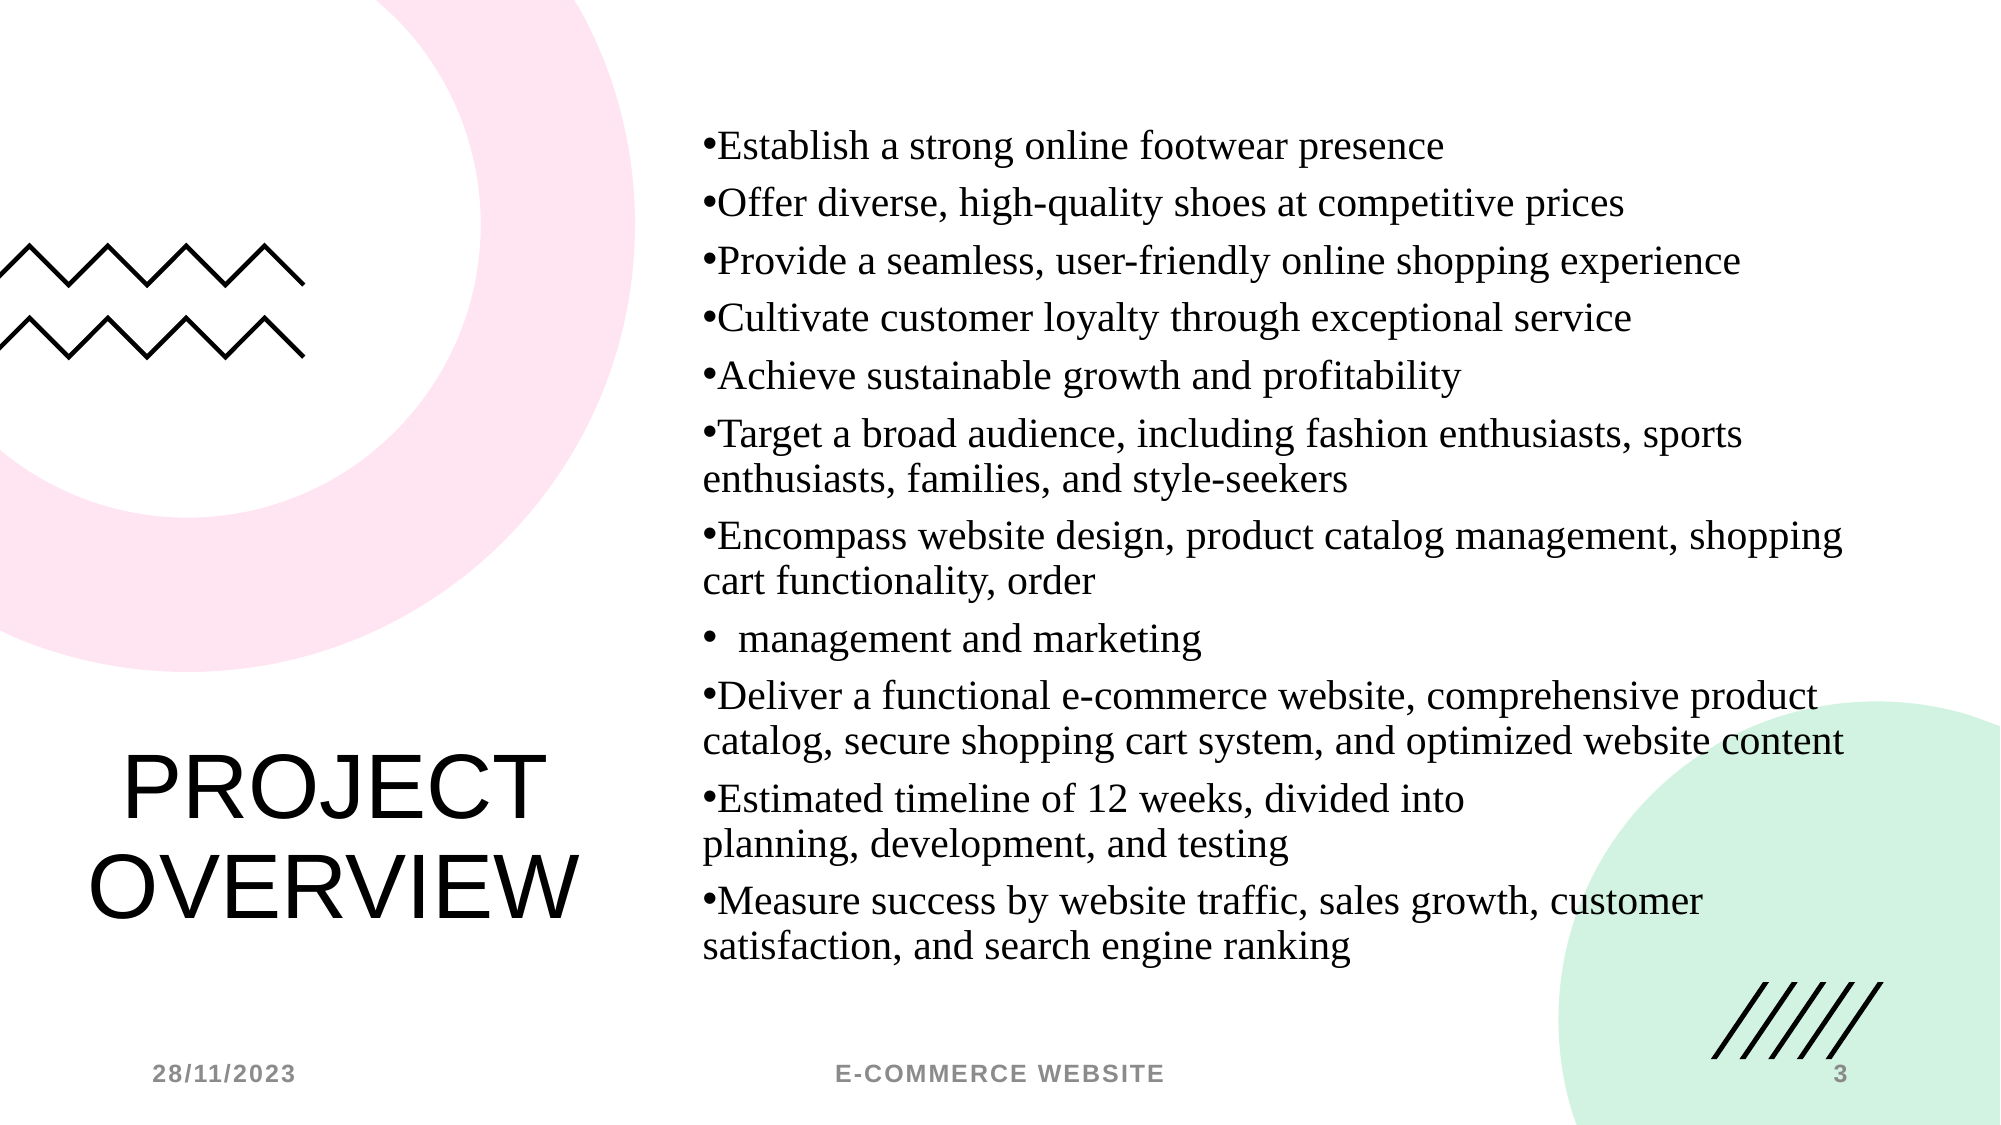

Establish a strong online footwear presence
Offer diverse, high-quality shoes at competitive prices
Provide a seamless, user-friendly online shopping experience
Cultivate customer loyalty through exceptional service
Achieve sustainable growth and profitability
Target a broad audience, including fashion enthusiasts, sports enthusiasts, families, and style-seekers
Encompass website design, product catalog management, shopping cart functionality, order
  management and marketing
Deliver a functional e-commerce website, comprehensive product catalog, secure shopping cart system, and optimized website content
Estimated timeline of 12 weeks, divided into planning, development, and testing
Measure success by website traffic, sales growth, customer satisfaction, and search engine ranking

# PROJECT OVERVIEW

28/11/2023
E-COMMERCE WEBSITE
3